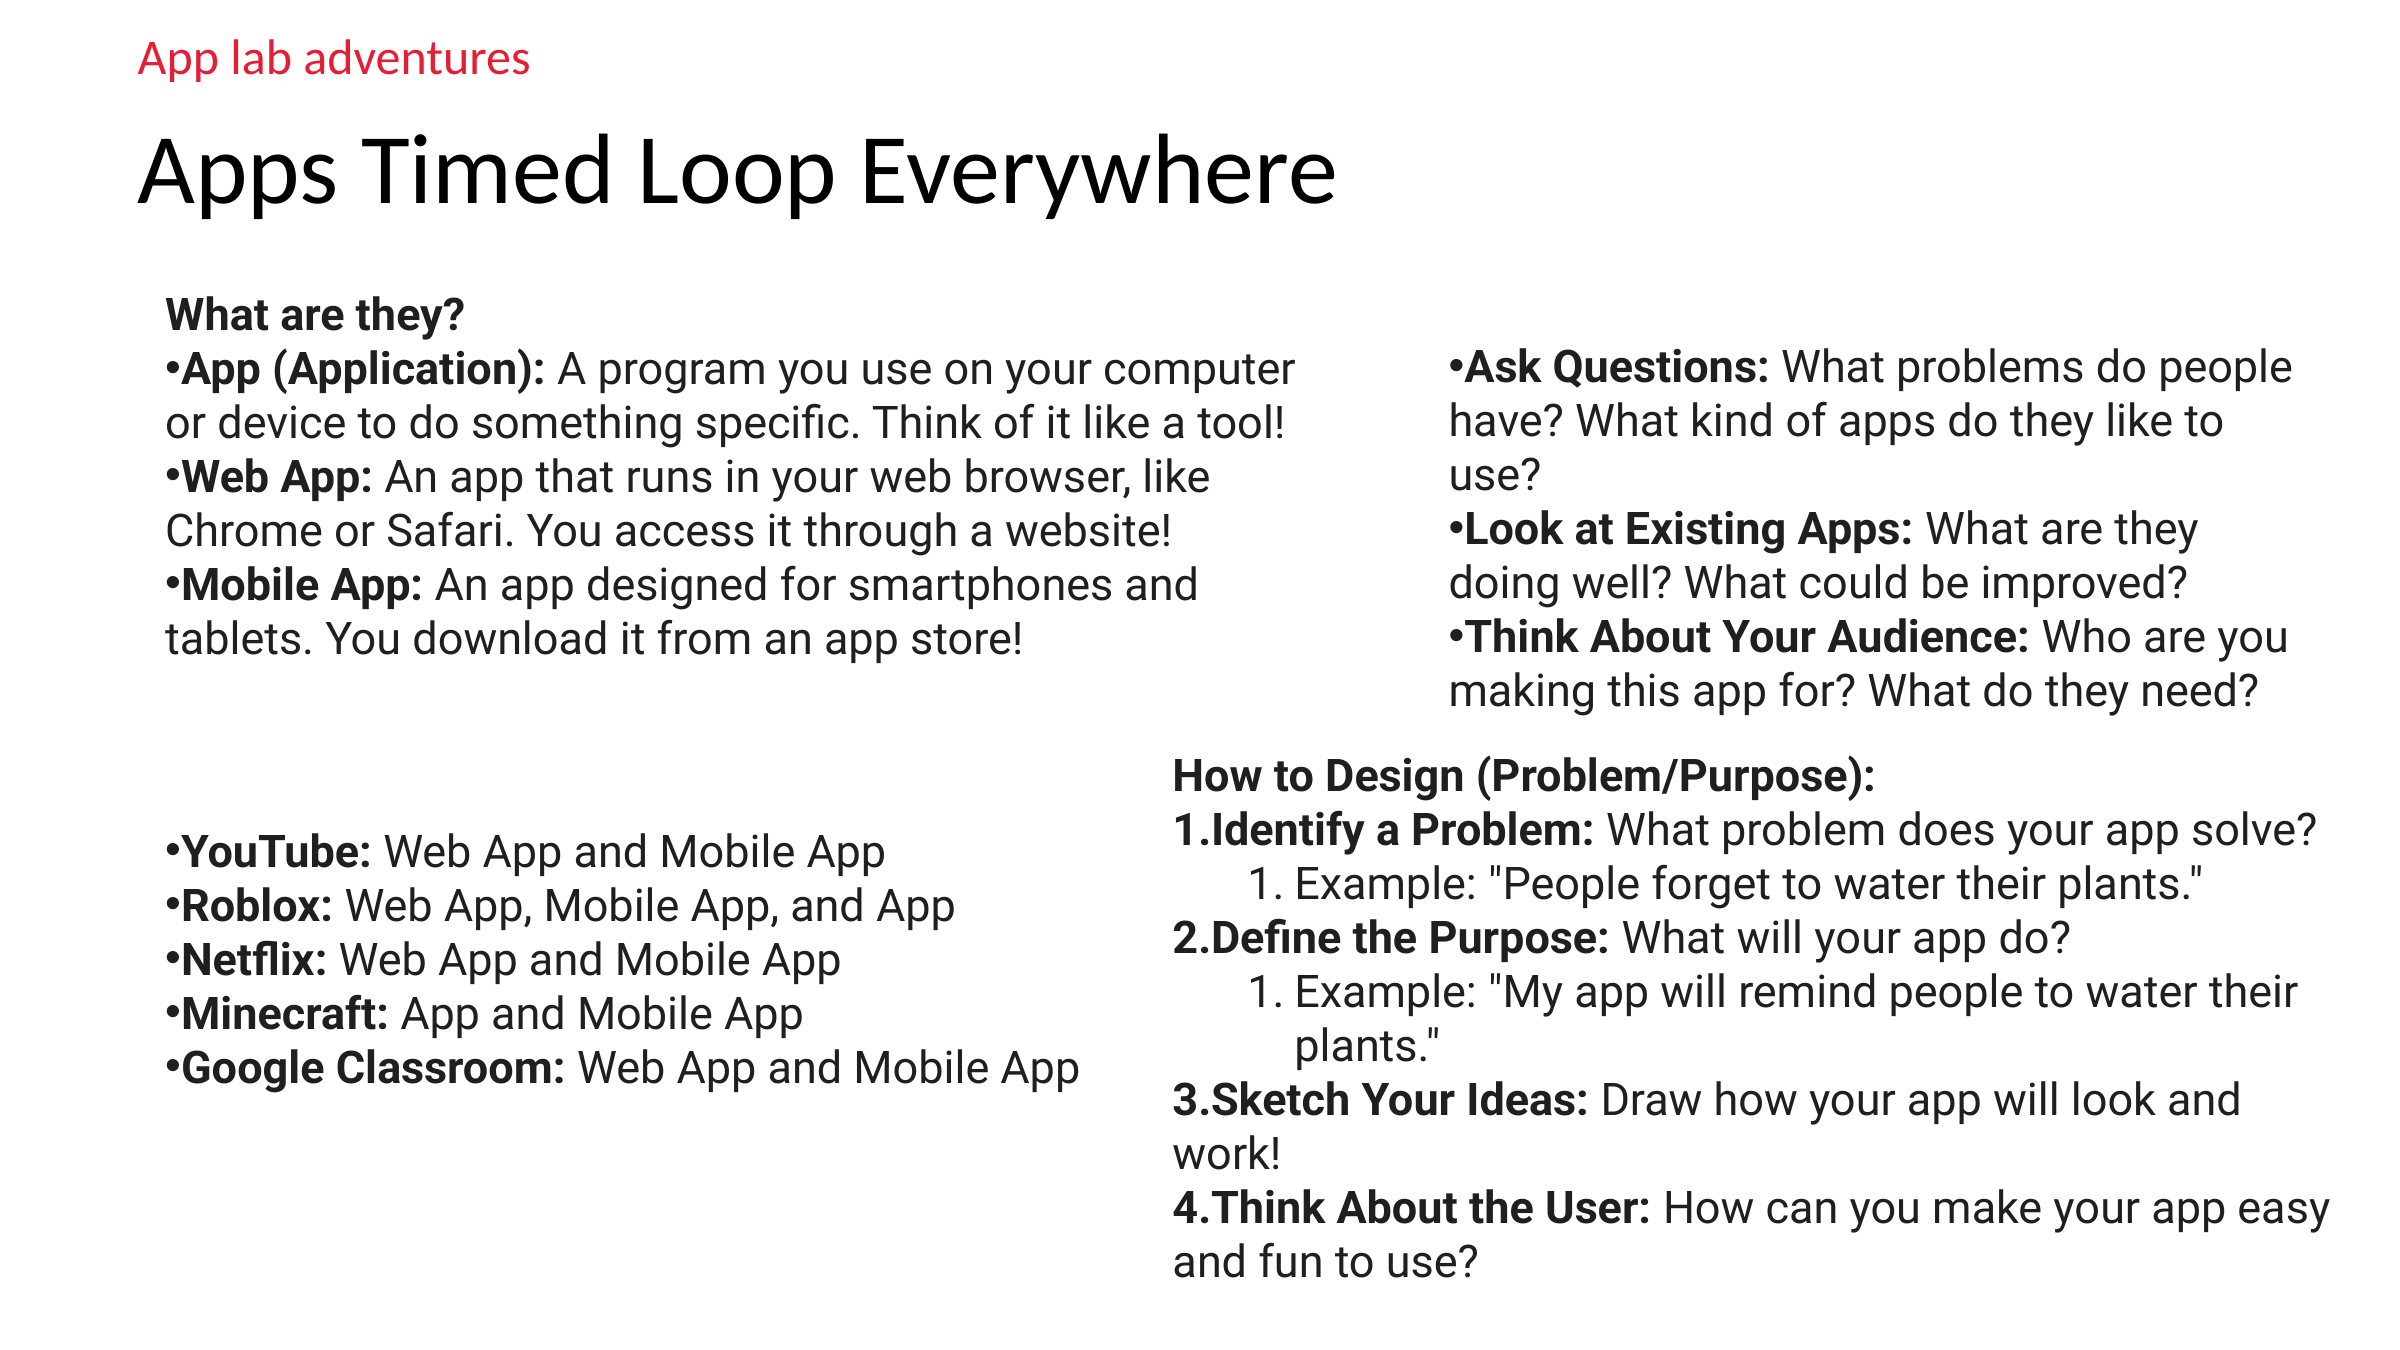

App lab adventures
Apps Timed Loop Everywhere
What are they?
App (Application): A program you use on your computer or device to do something specific. Think of it like a tool!
Web App: An app that runs in your web browser, like Chrome or Safari. You access it through a website!
Mobile App: An app designed for smartphones and tablets. You download it from an app store!
Ask Questions: What problems do people have? What kind of apps do they like to use?
Look at Existing Apps: What are they doing well? What could be improved?
Think About Your Audience: Who are you making this app for? What do they need?
How to Design (Problem/Purpose):
Identify a Problem: What problem does your app solve?
Example: "People forget to water their plants."
Define the Purpose: What will your app do?
Example: "My app will remind people to water their plants."
Sketch Your Ideas: Draw how your app will look and work!
Think About the User: How can you make your app easy and fun to use?
YouTube: Web App and Mobile App
Roblox: Web App, Mobile App, and App
Netflix: Web App and Mobile App
Minecraft: App and Mobile App
Google Classroom: Web App and Mobile App